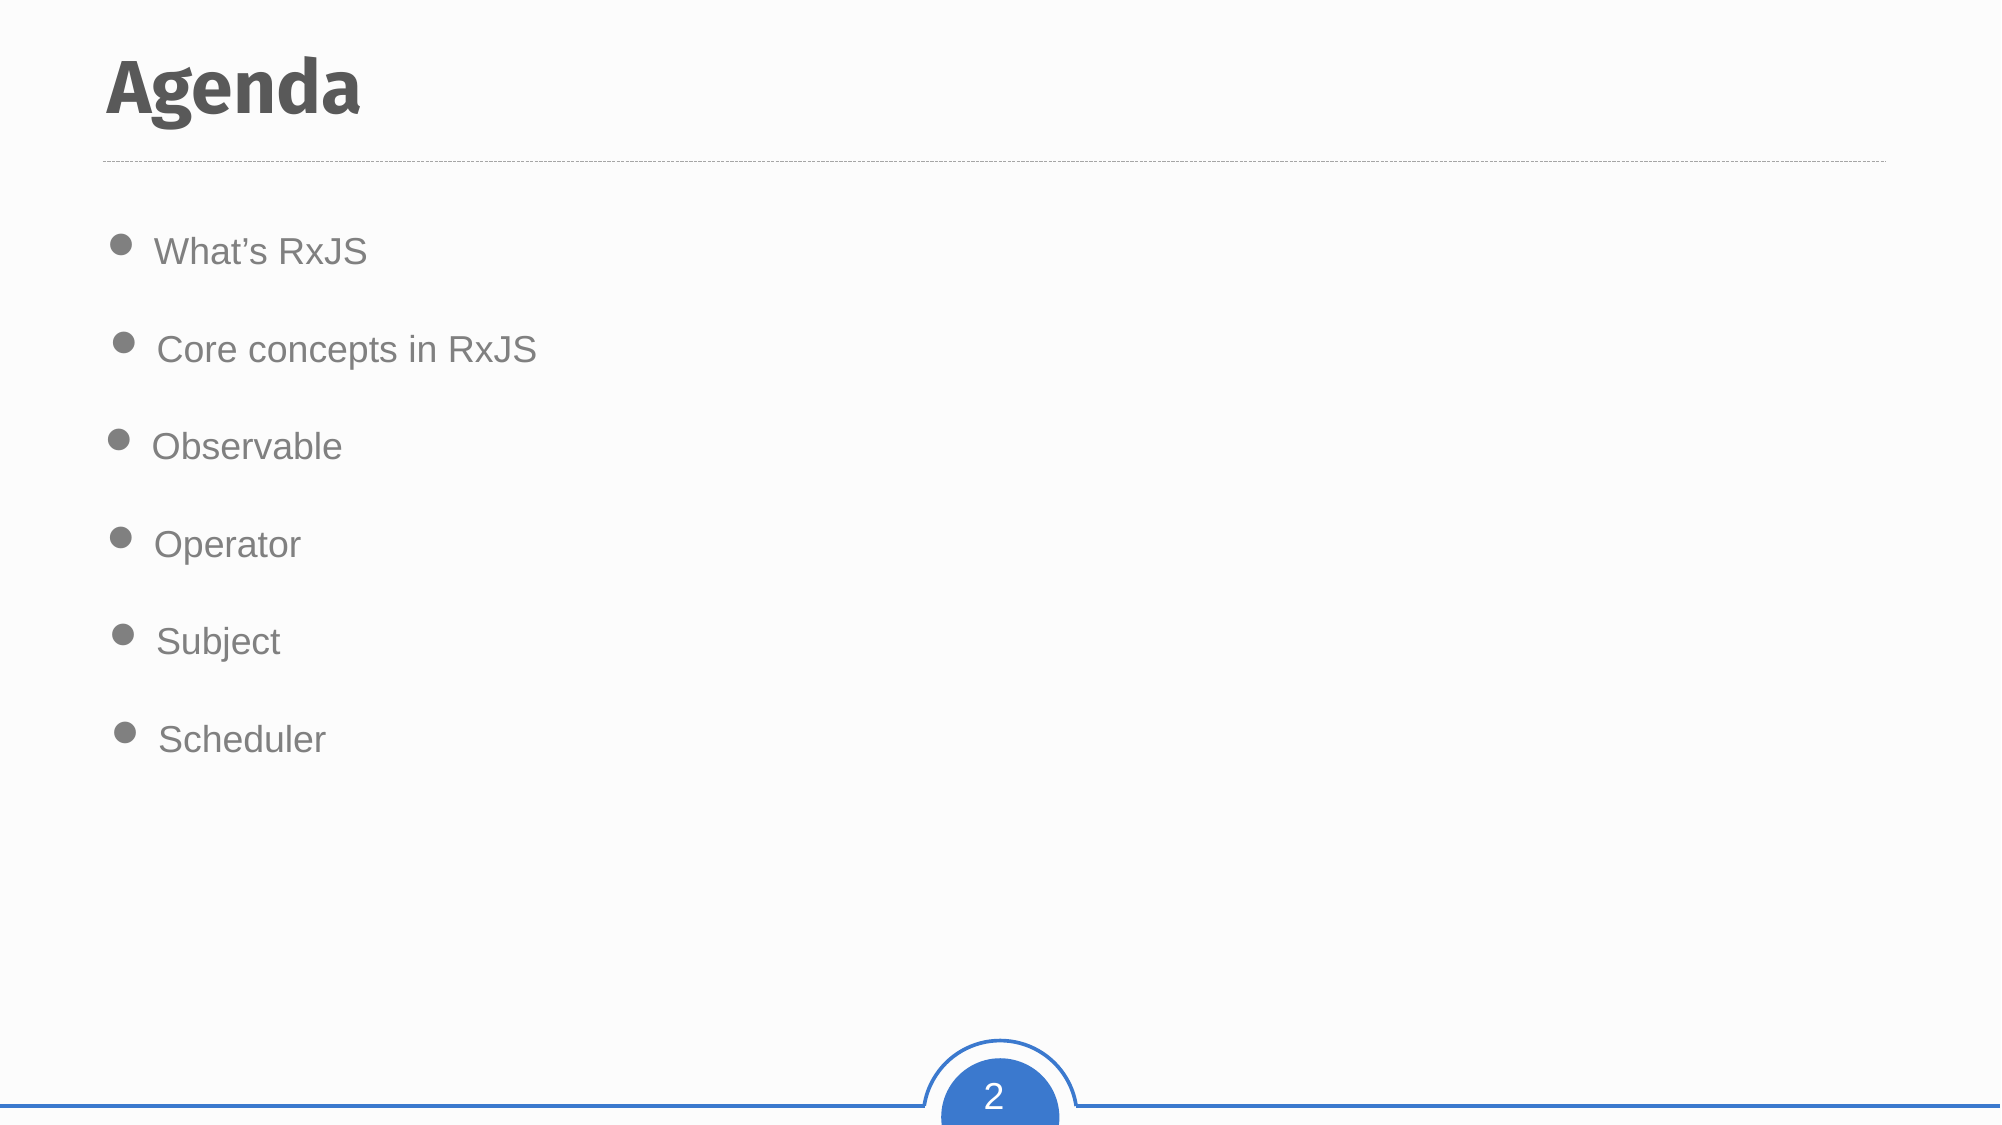

Agenda
What’s RxJS
Core concepts in RxJS
Observable
Operator
Subject
Scheduler